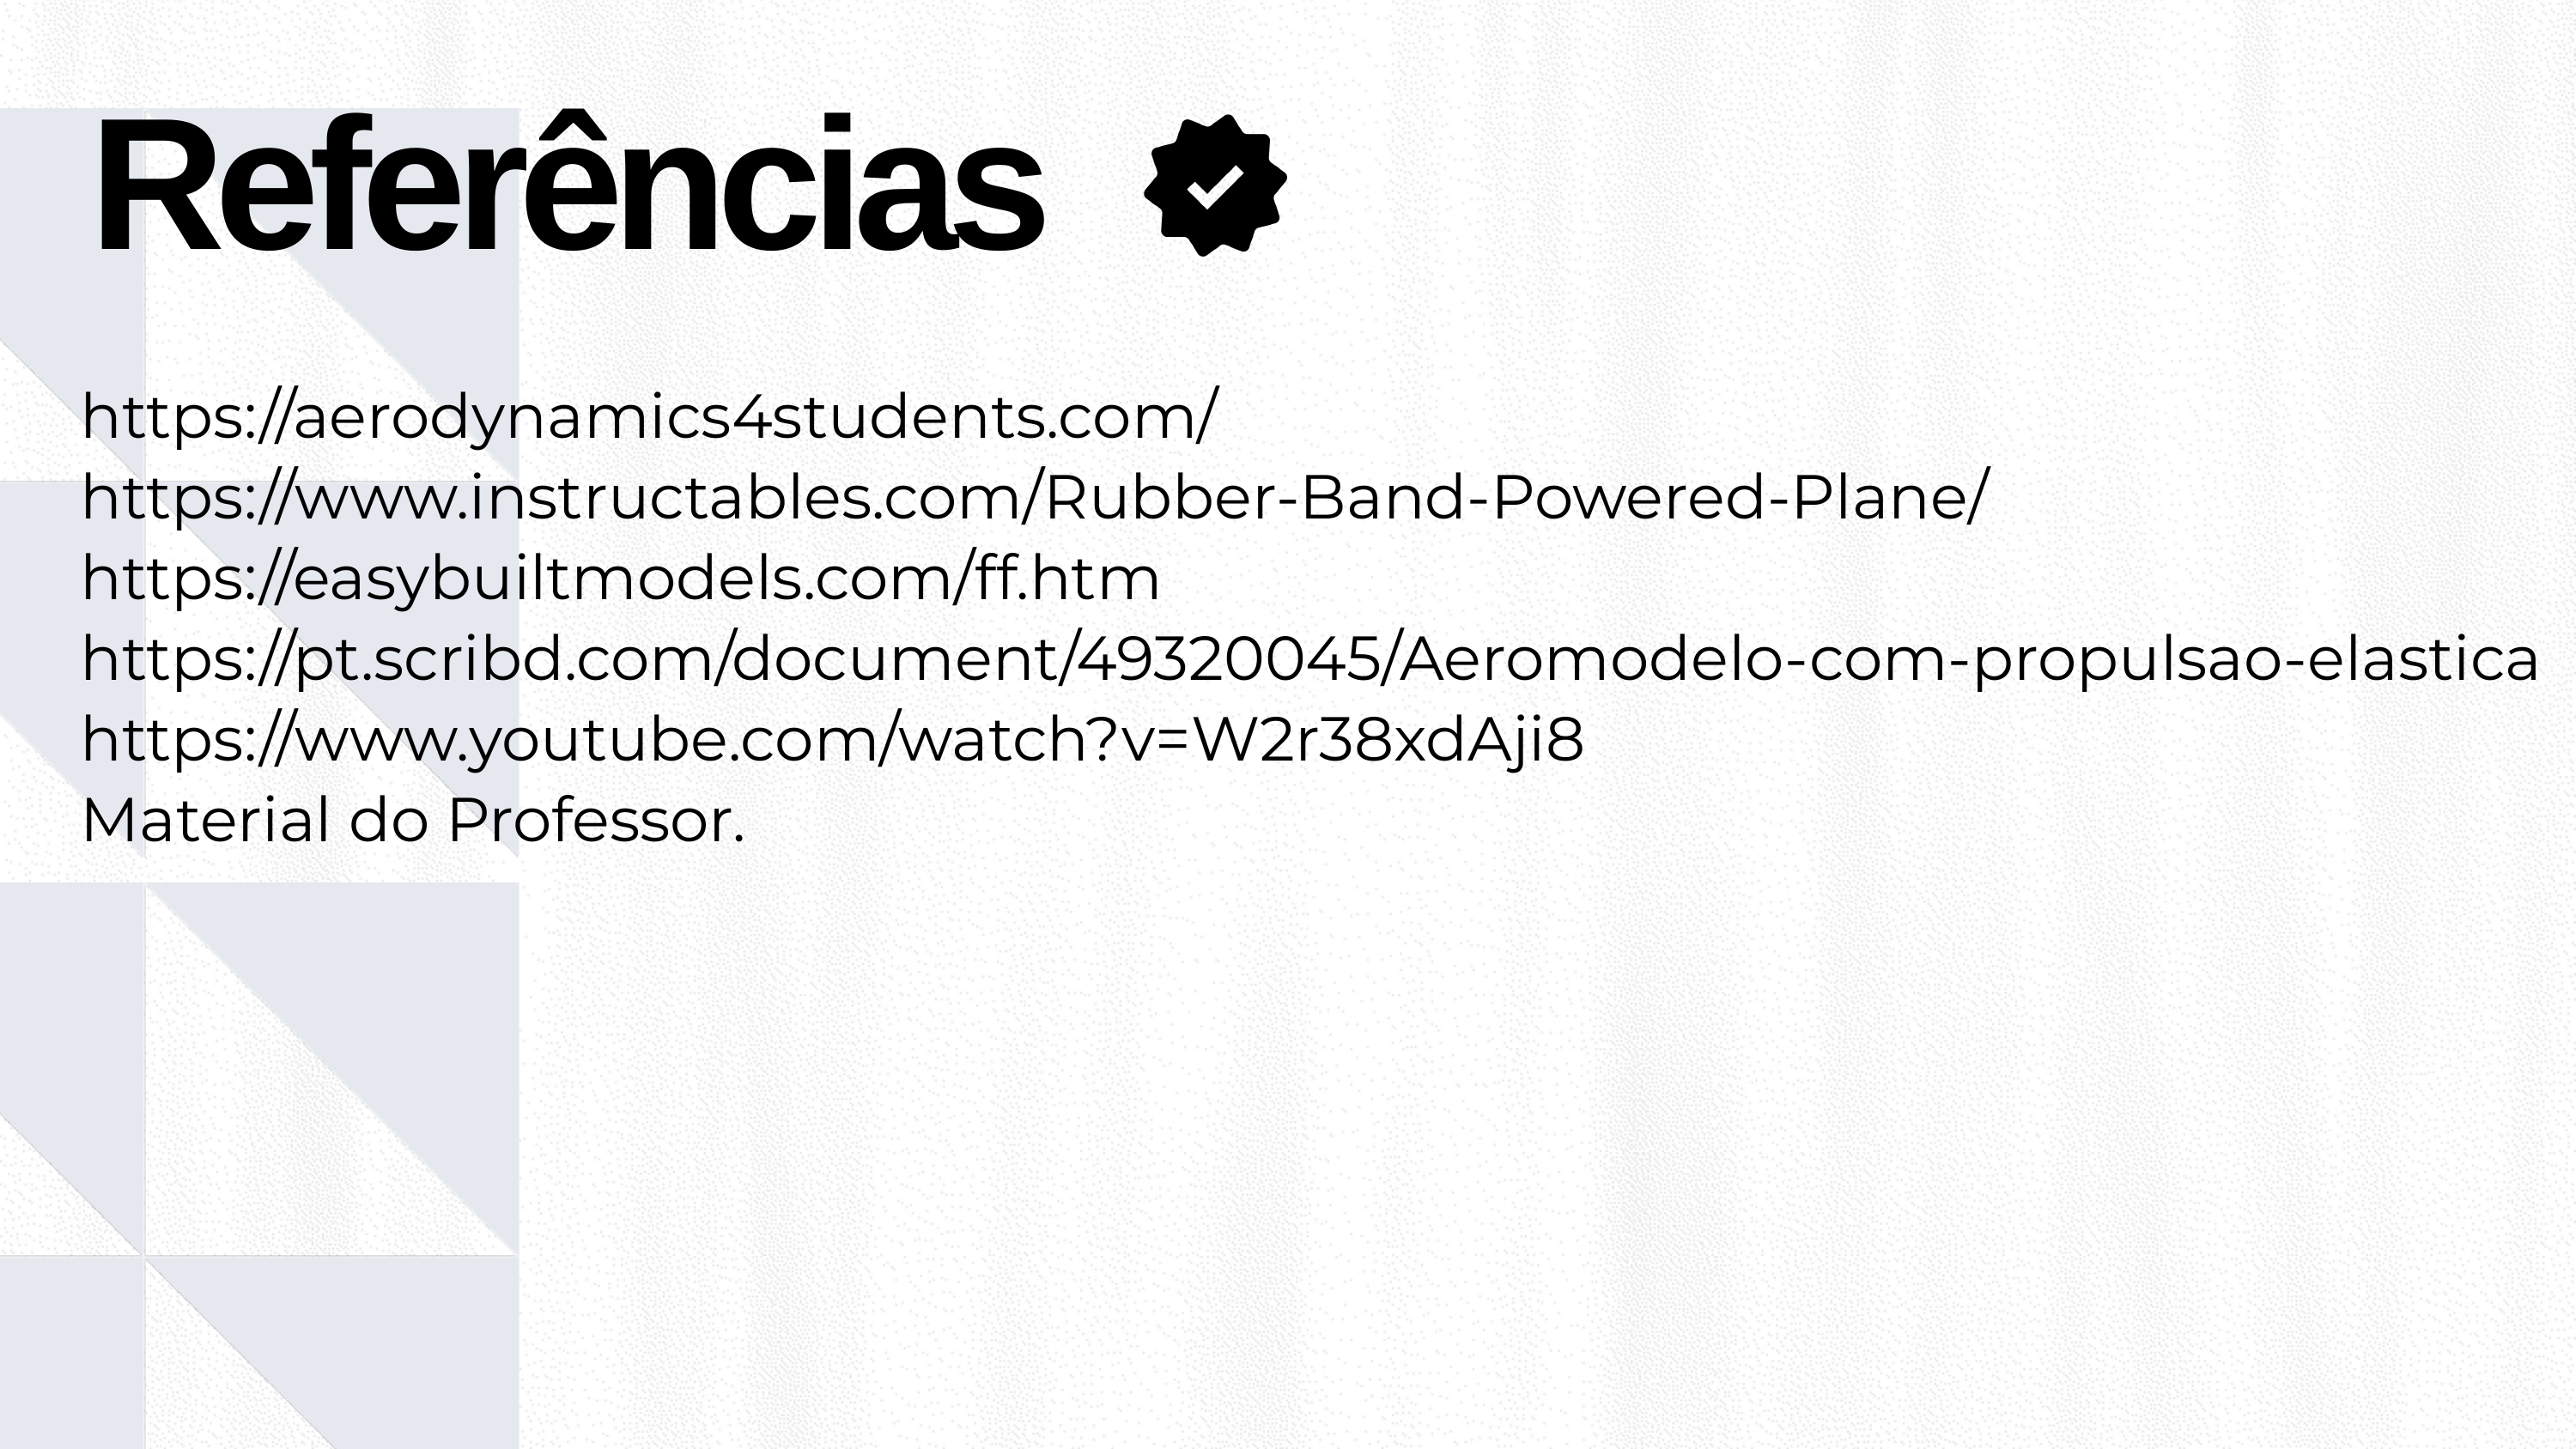

Referências

https://aerodynamics4students.com/
https://www.instructables.com/Rubber-Band-Powered-Plane/
https://easybuiltmodels.com/ff.htm
https://pt.scribd.com/document/49320045/Aeromodelo-com-propulsao-elastica
https://www.youtube.com/watch?v=W2r38xdAji8
Material do Professor.